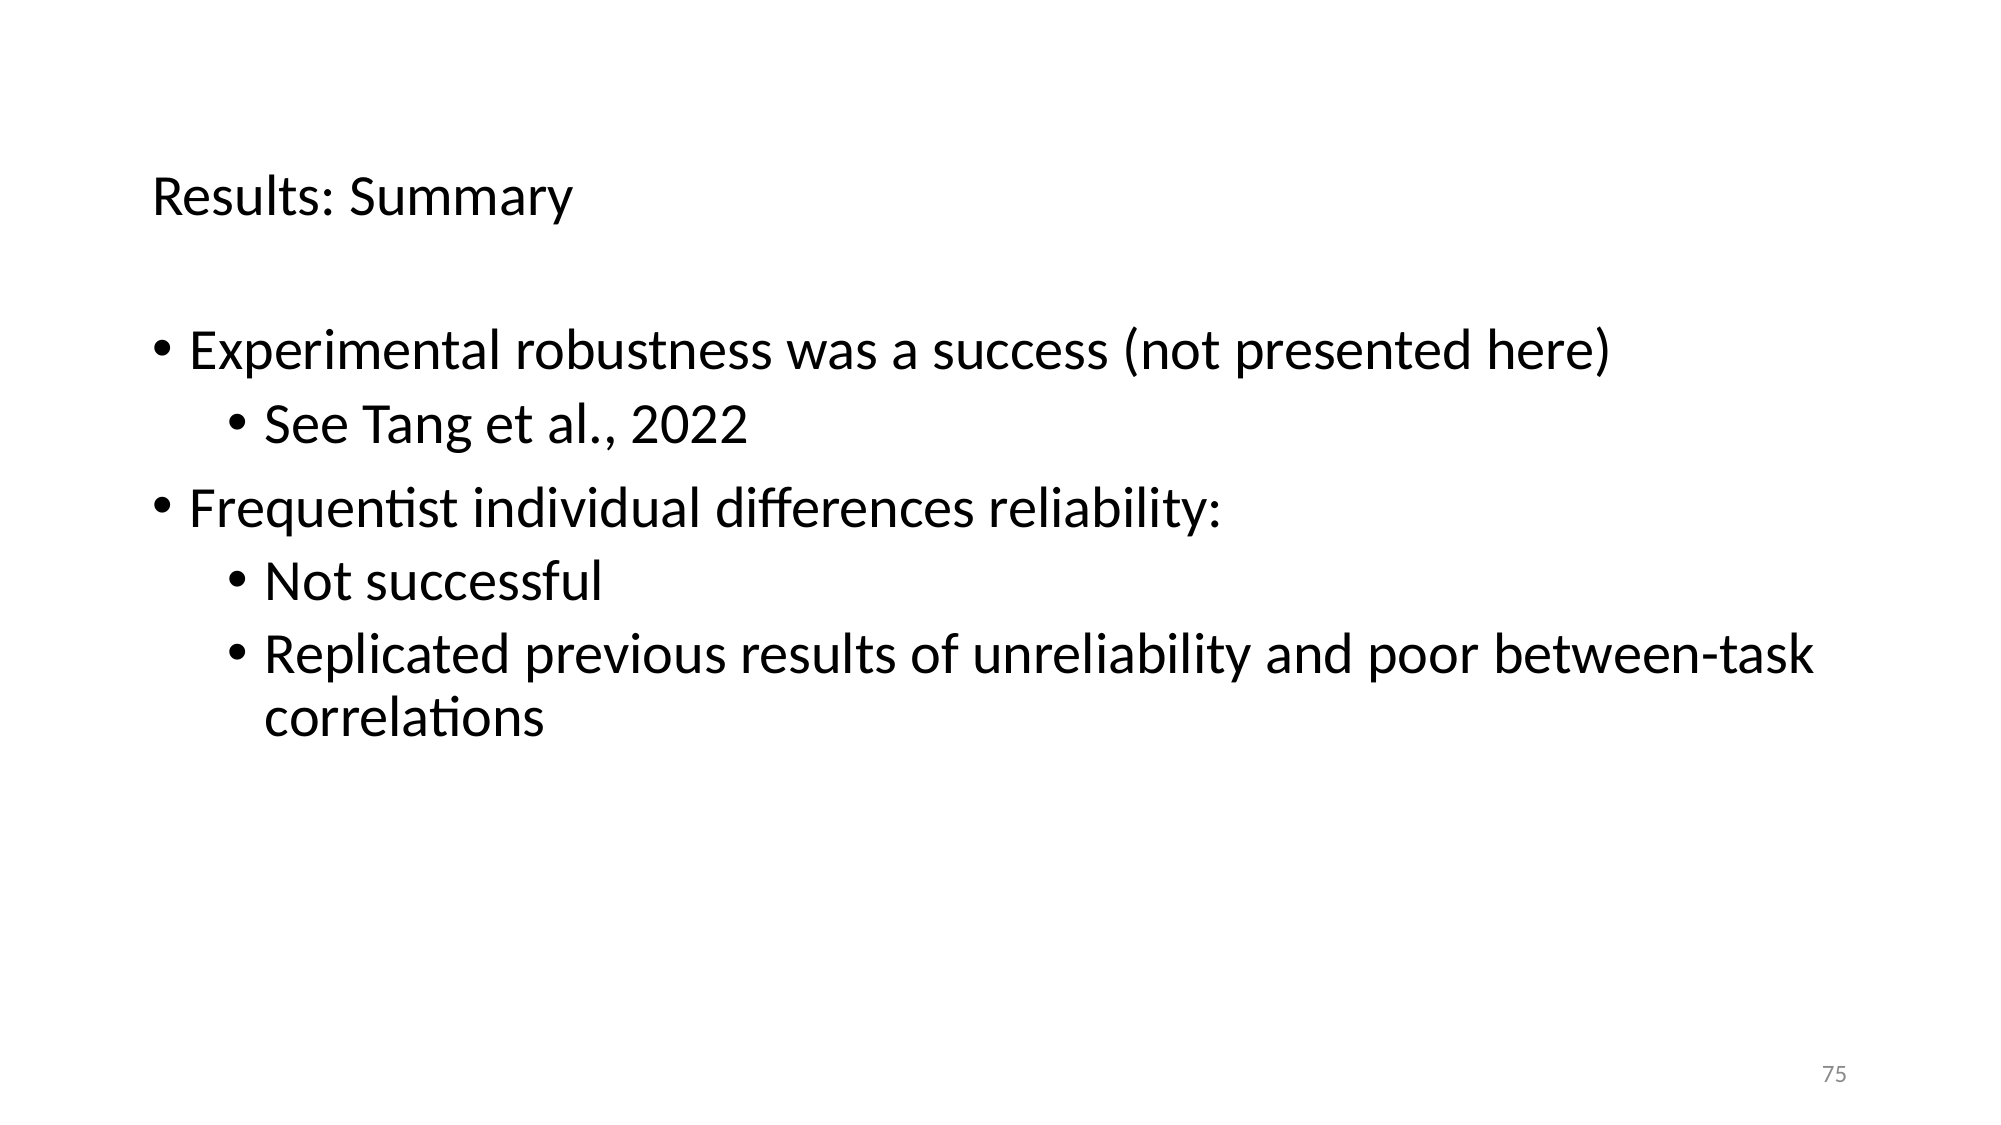

Results: Summary

Experimental robustness was a success (not presented here)
See Tang et al., 2022
Frequentist individual differences reliability:
Not successful
Replicated previous results of unreliability and poor between-task correlations

75